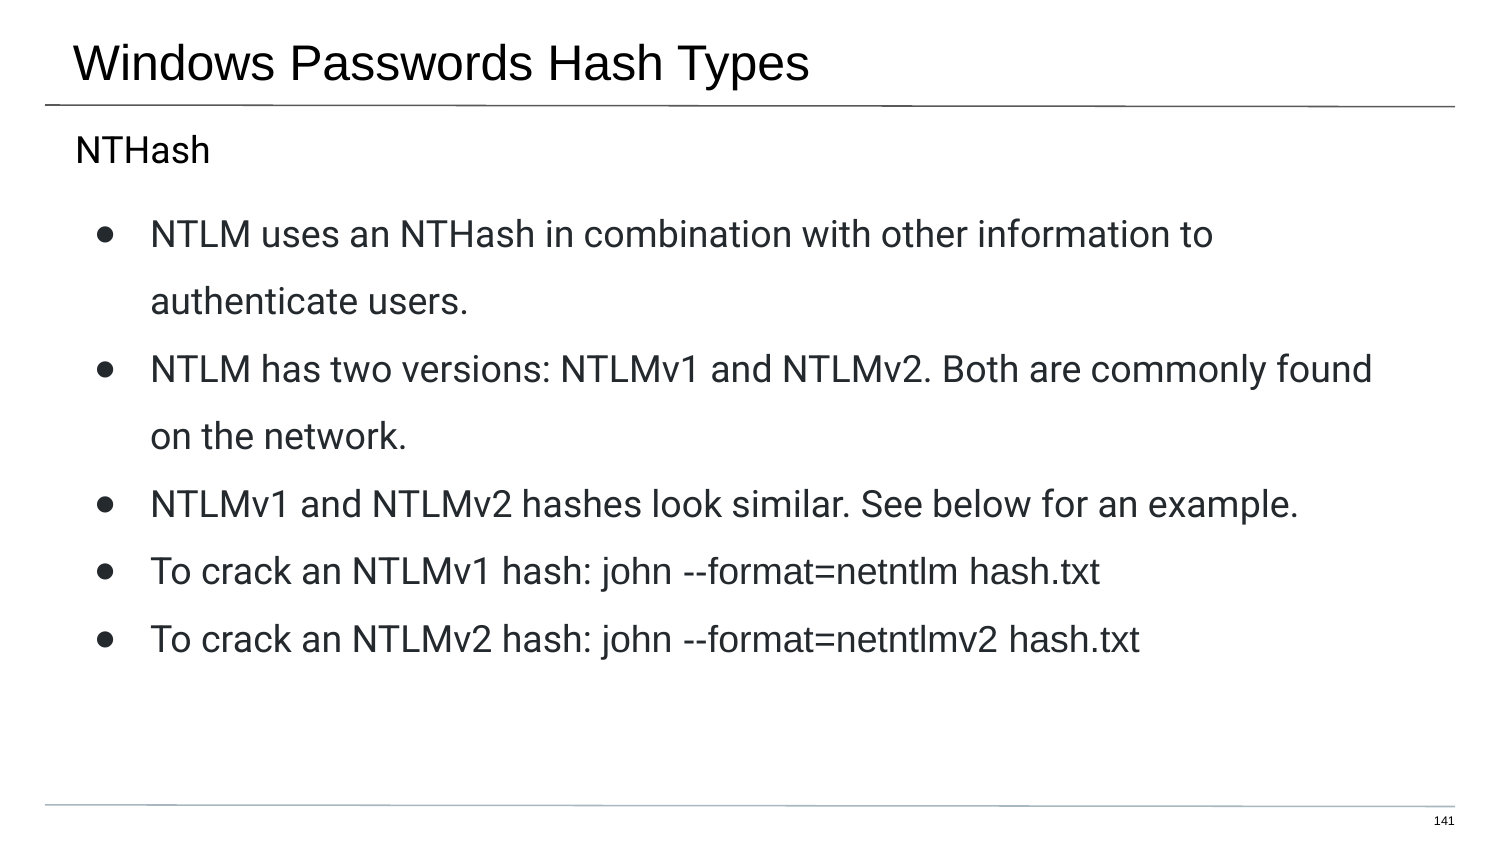

# Windows Passwords Hash Types
NTHash
NTLM uses an NTHash in combination with other information to authenticate users.
NTLM has two versions: NTLMv1 and NTLMv2. Both are commonly found on the network.
NTLMv1 and NTLMv2 hashes look similar. See below for an example.
To crack an NTLMv1 hash: john --format=netntlm hash.txt
To crack an NTLMv2 hash: john --format=netntlmv2 hash.txt

141